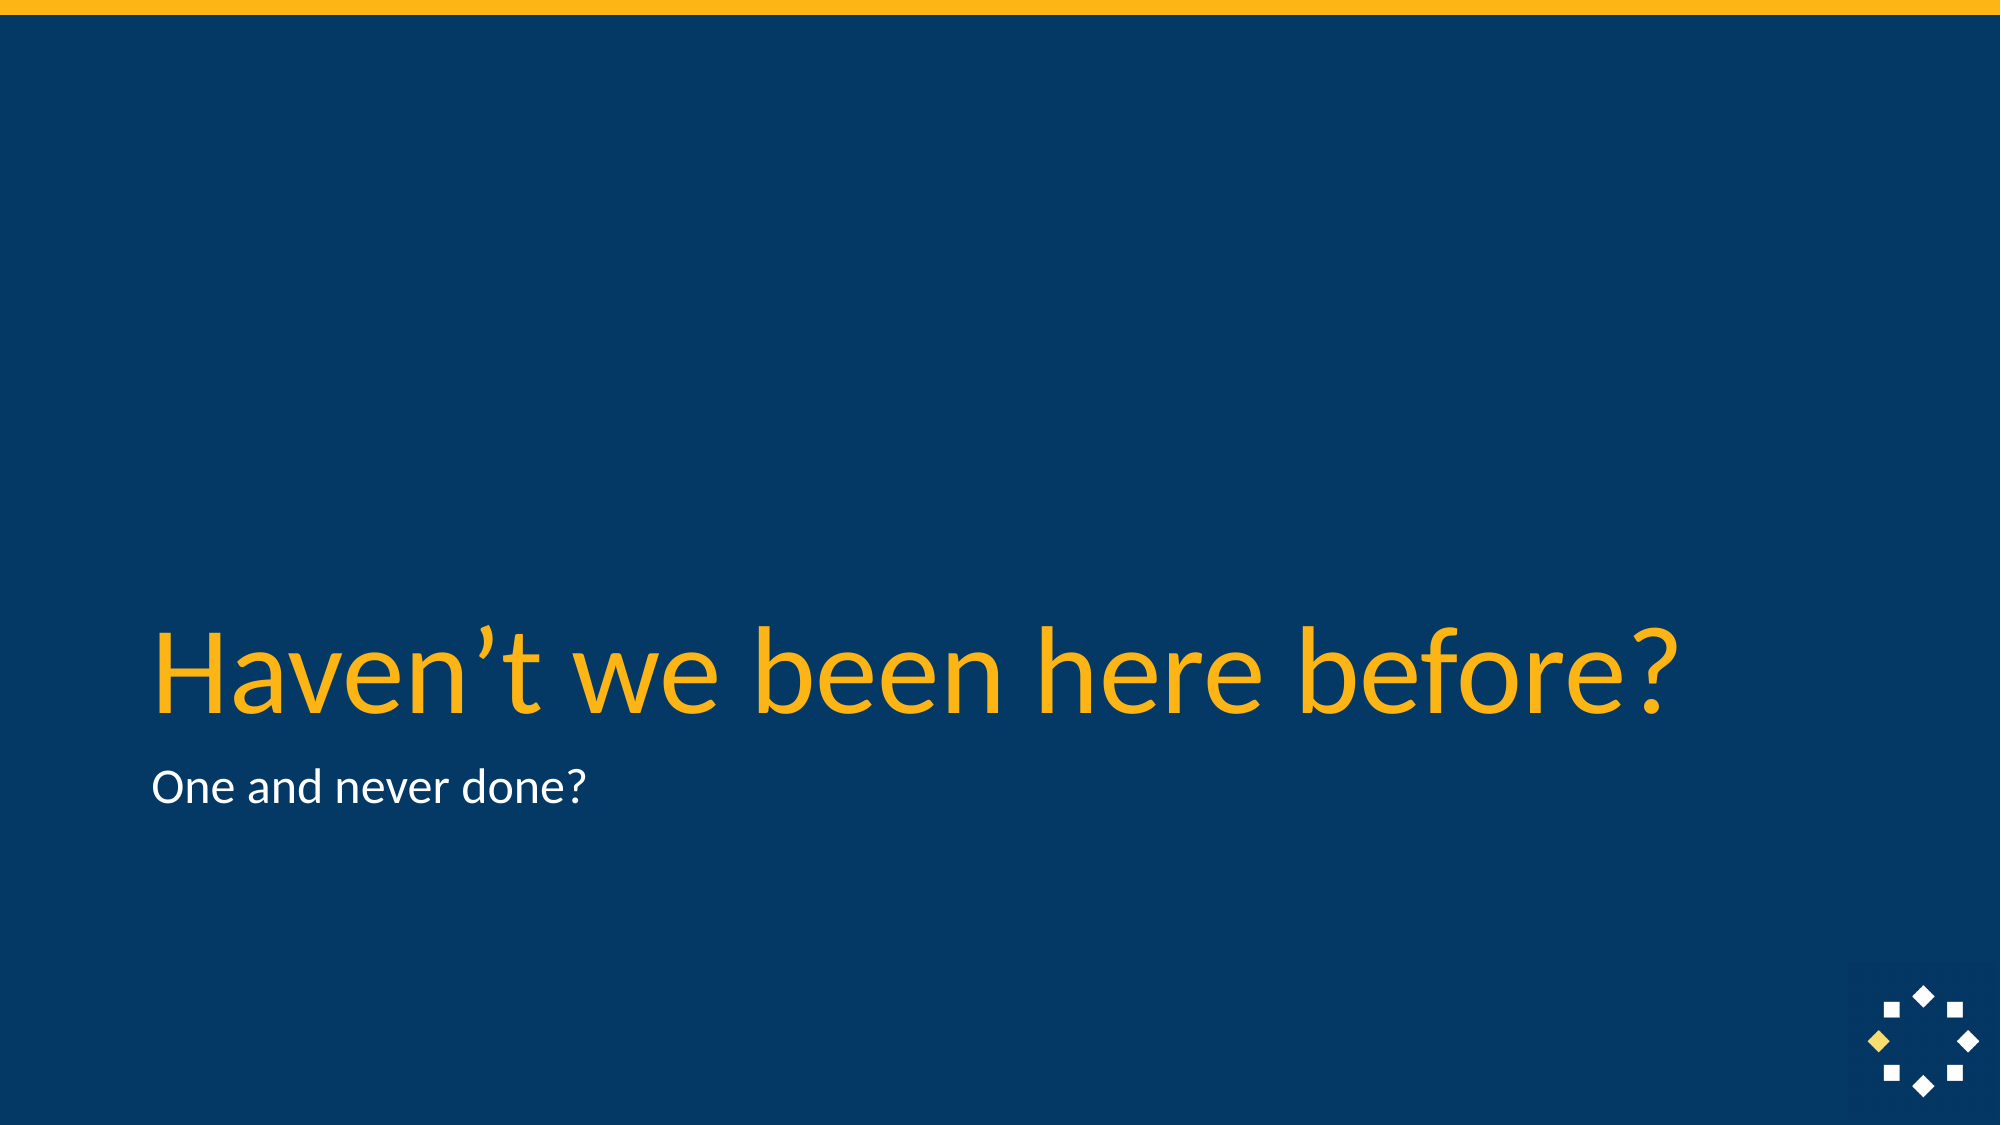

# Haven’t we been here before?
One and never done?